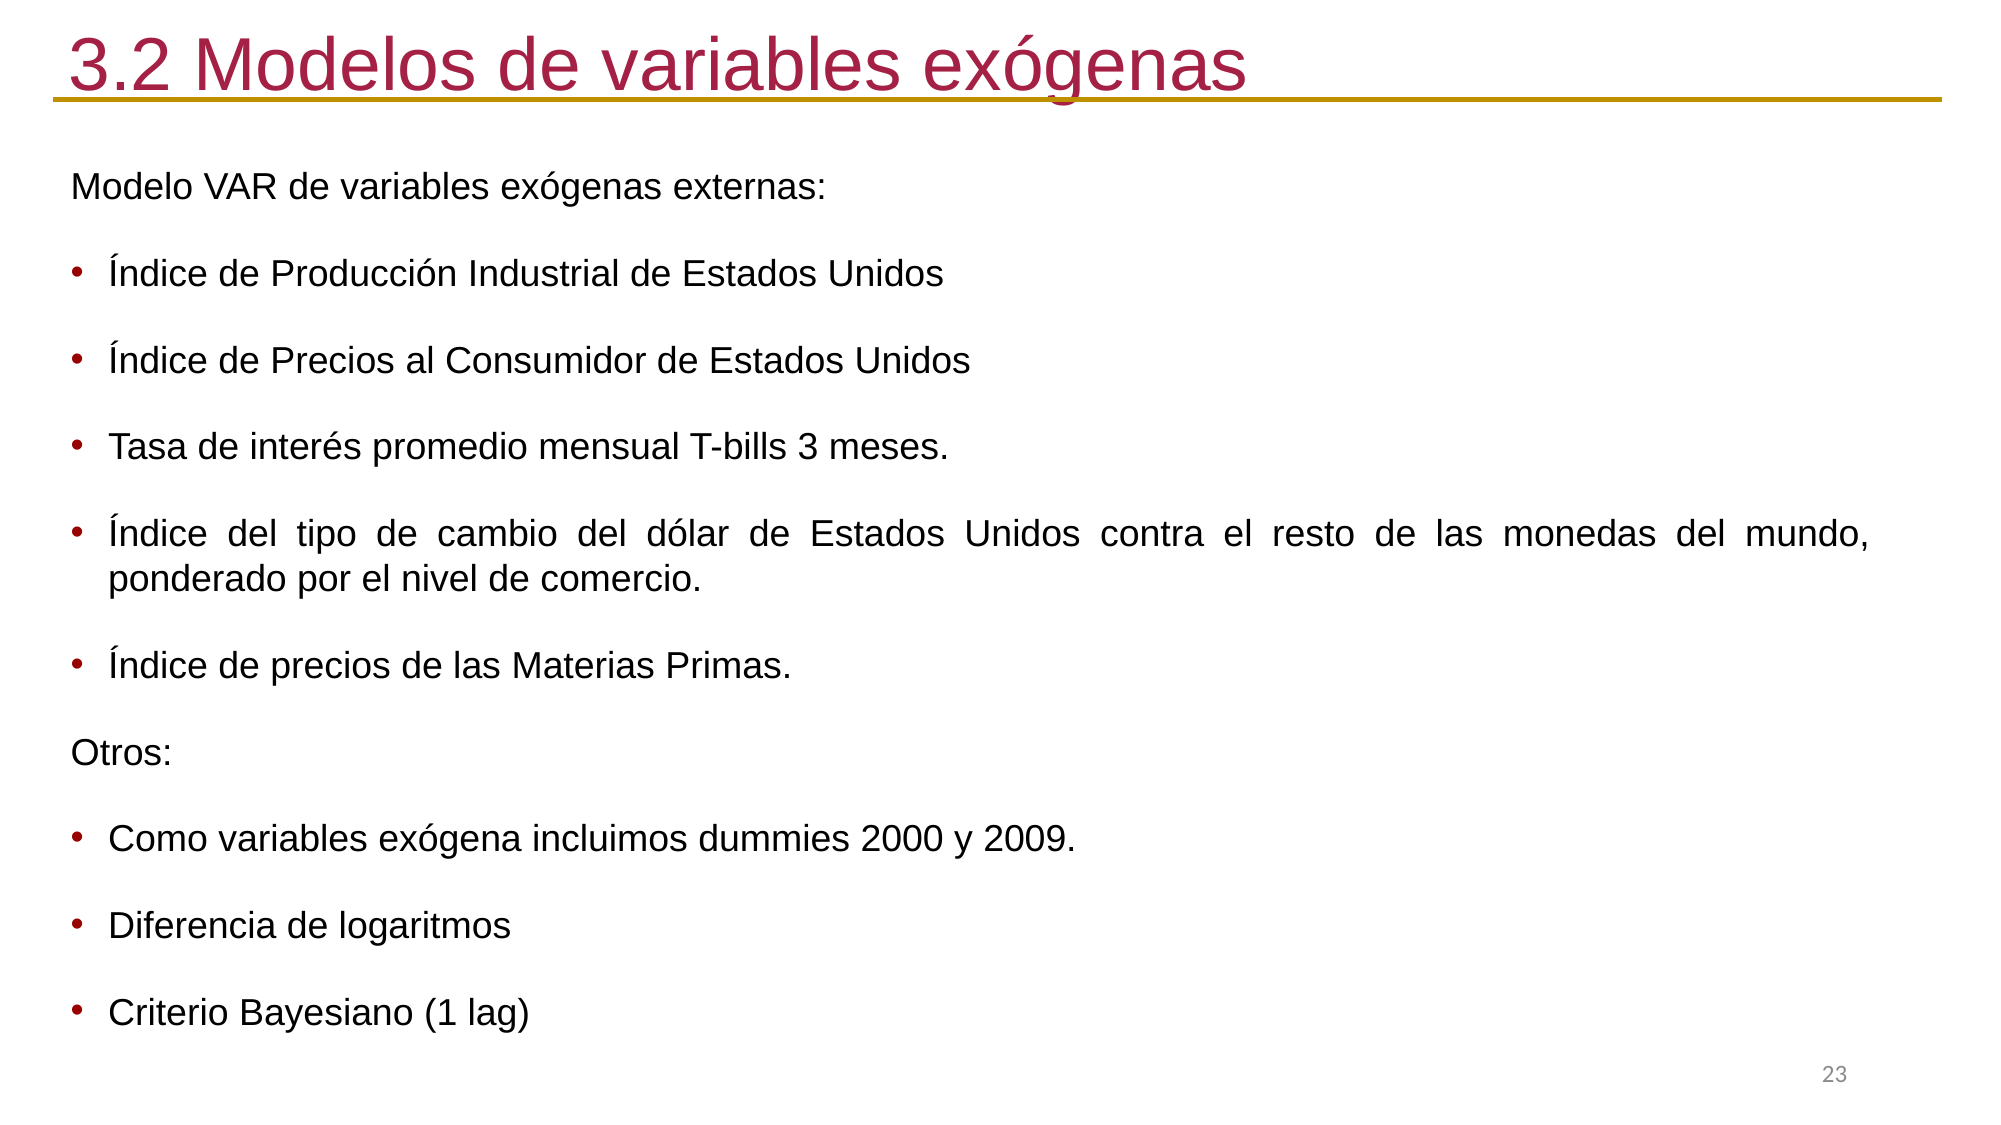

3.2 Modelos de variables exógenas
Modelo VAR de variables exógenas externas:
Índice de Producción Industrial de Estados Unidos
Índice de Precios al Consumidor de Estados Unidos
Tasa de interés promedio mensual T-bills 3 meses.
Índice del tipo de cambio del dólar de Estados Unidos contra el resto de las monedas del mundo, ponderado por el nivel de comercio.
Índice de precios de las Materias Primas.
Otros:
Como variables exógena incluimos dummies 2000 y 2009.
Diferencia de logaritmos
Criterio Bayesiano (1 lag)

23